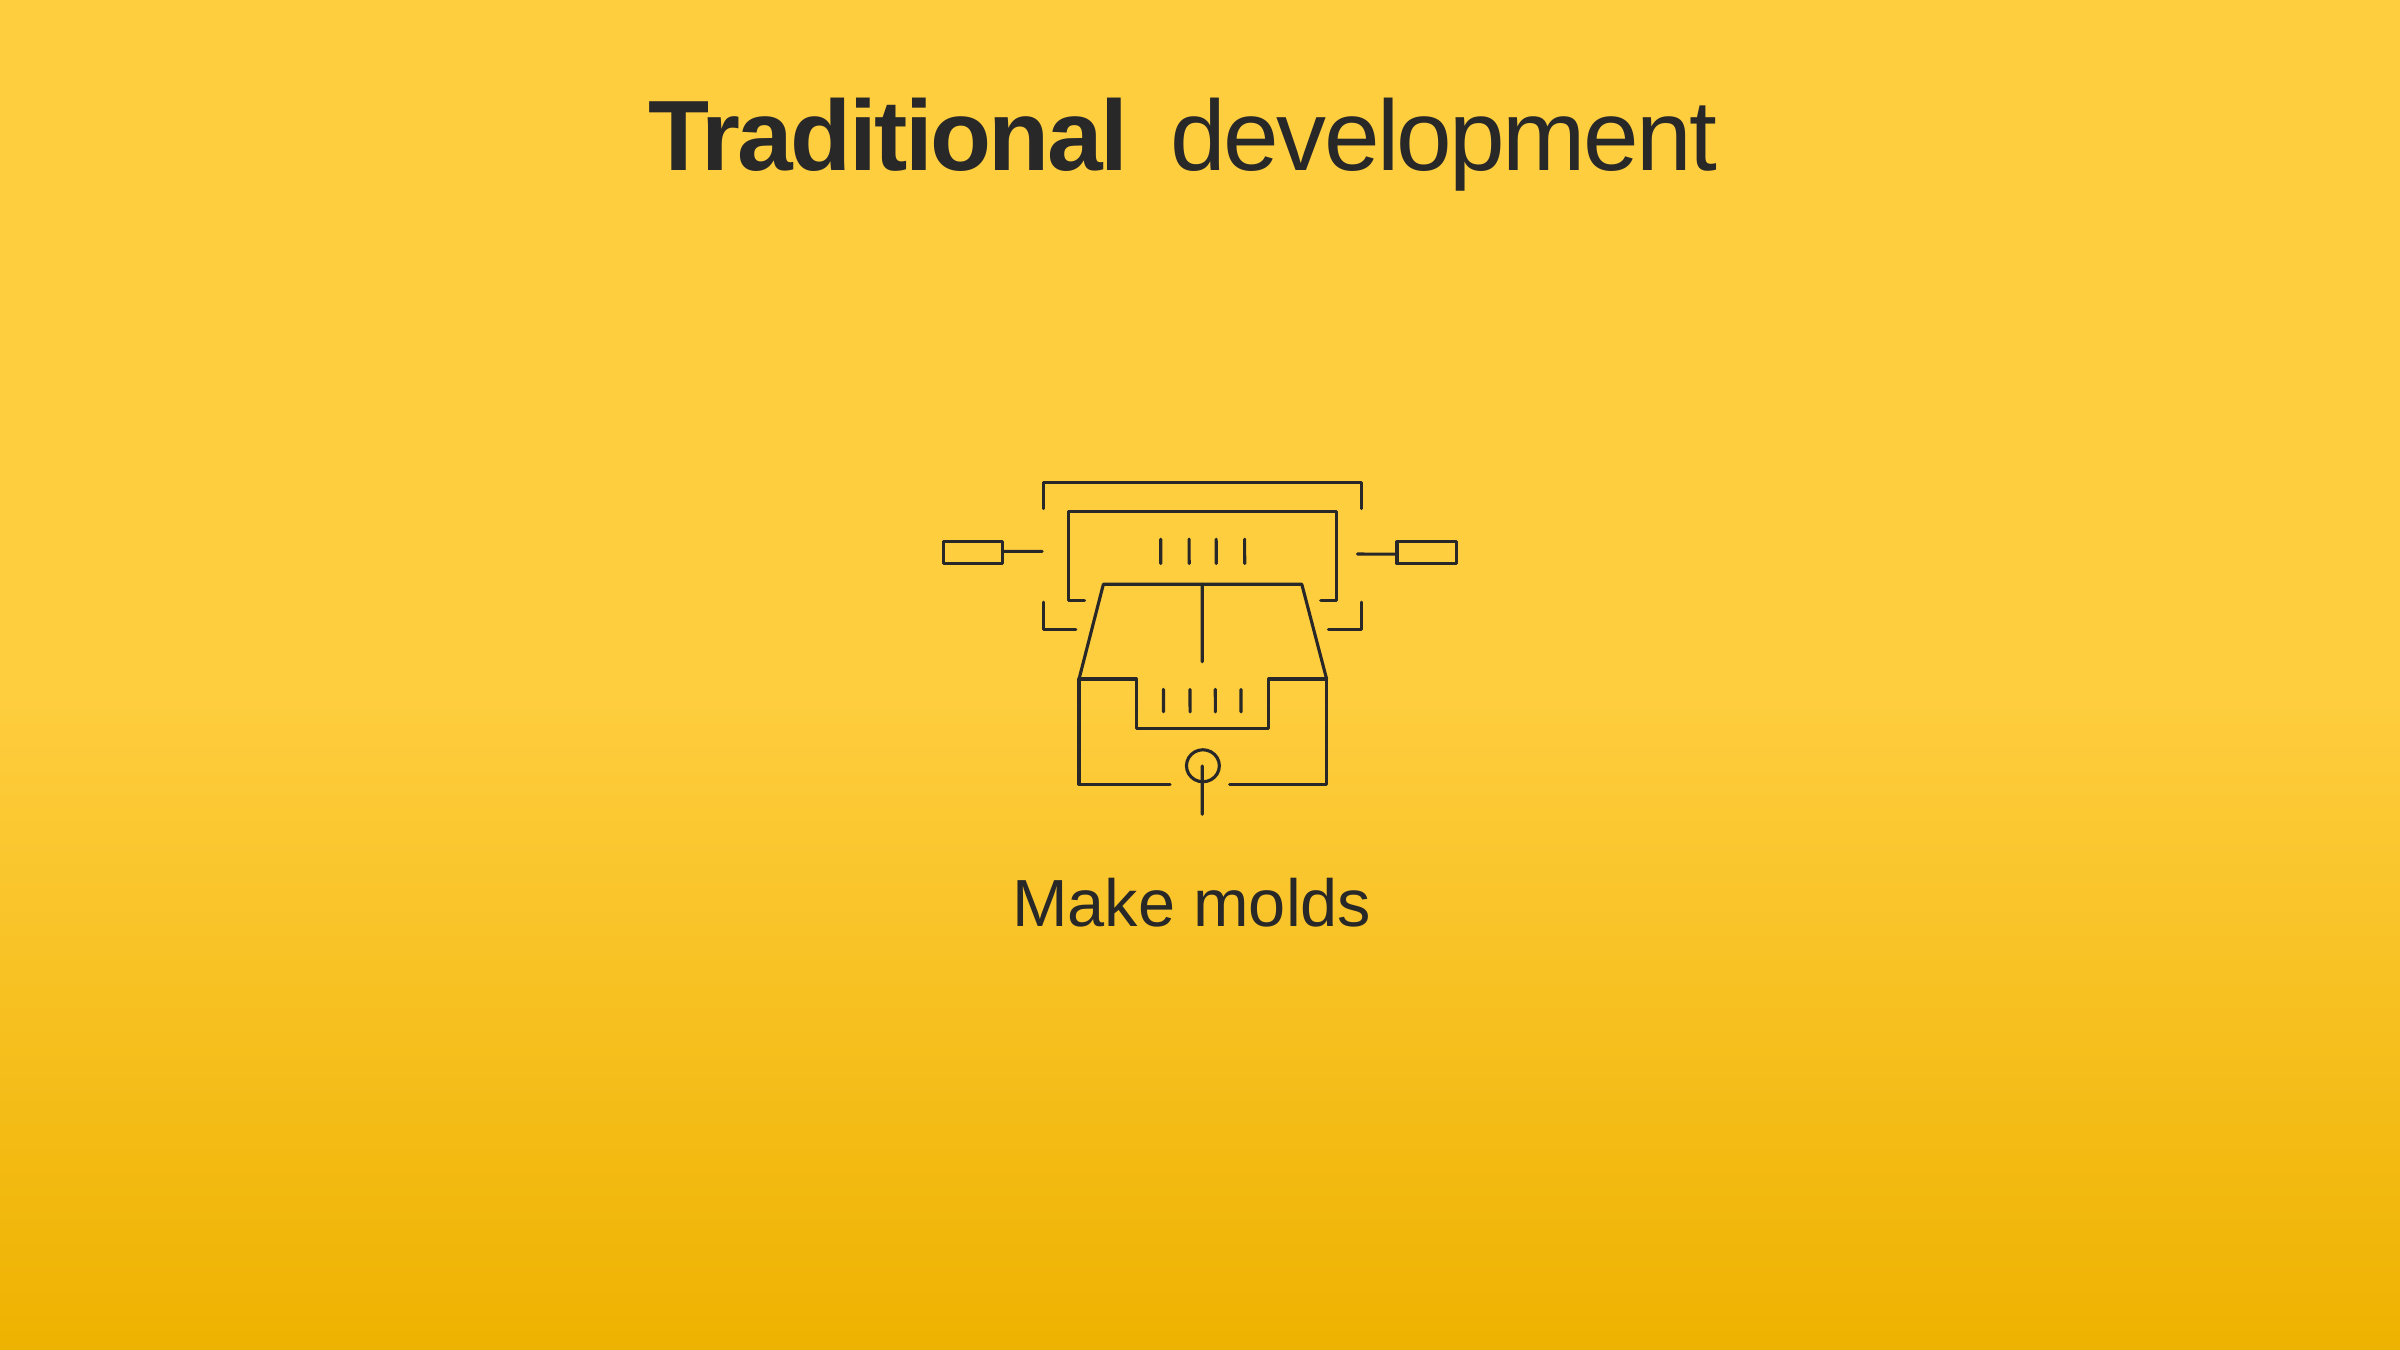

Traditional
development

Make molds
Carve from
modelling clay
Produce injection
molded parts